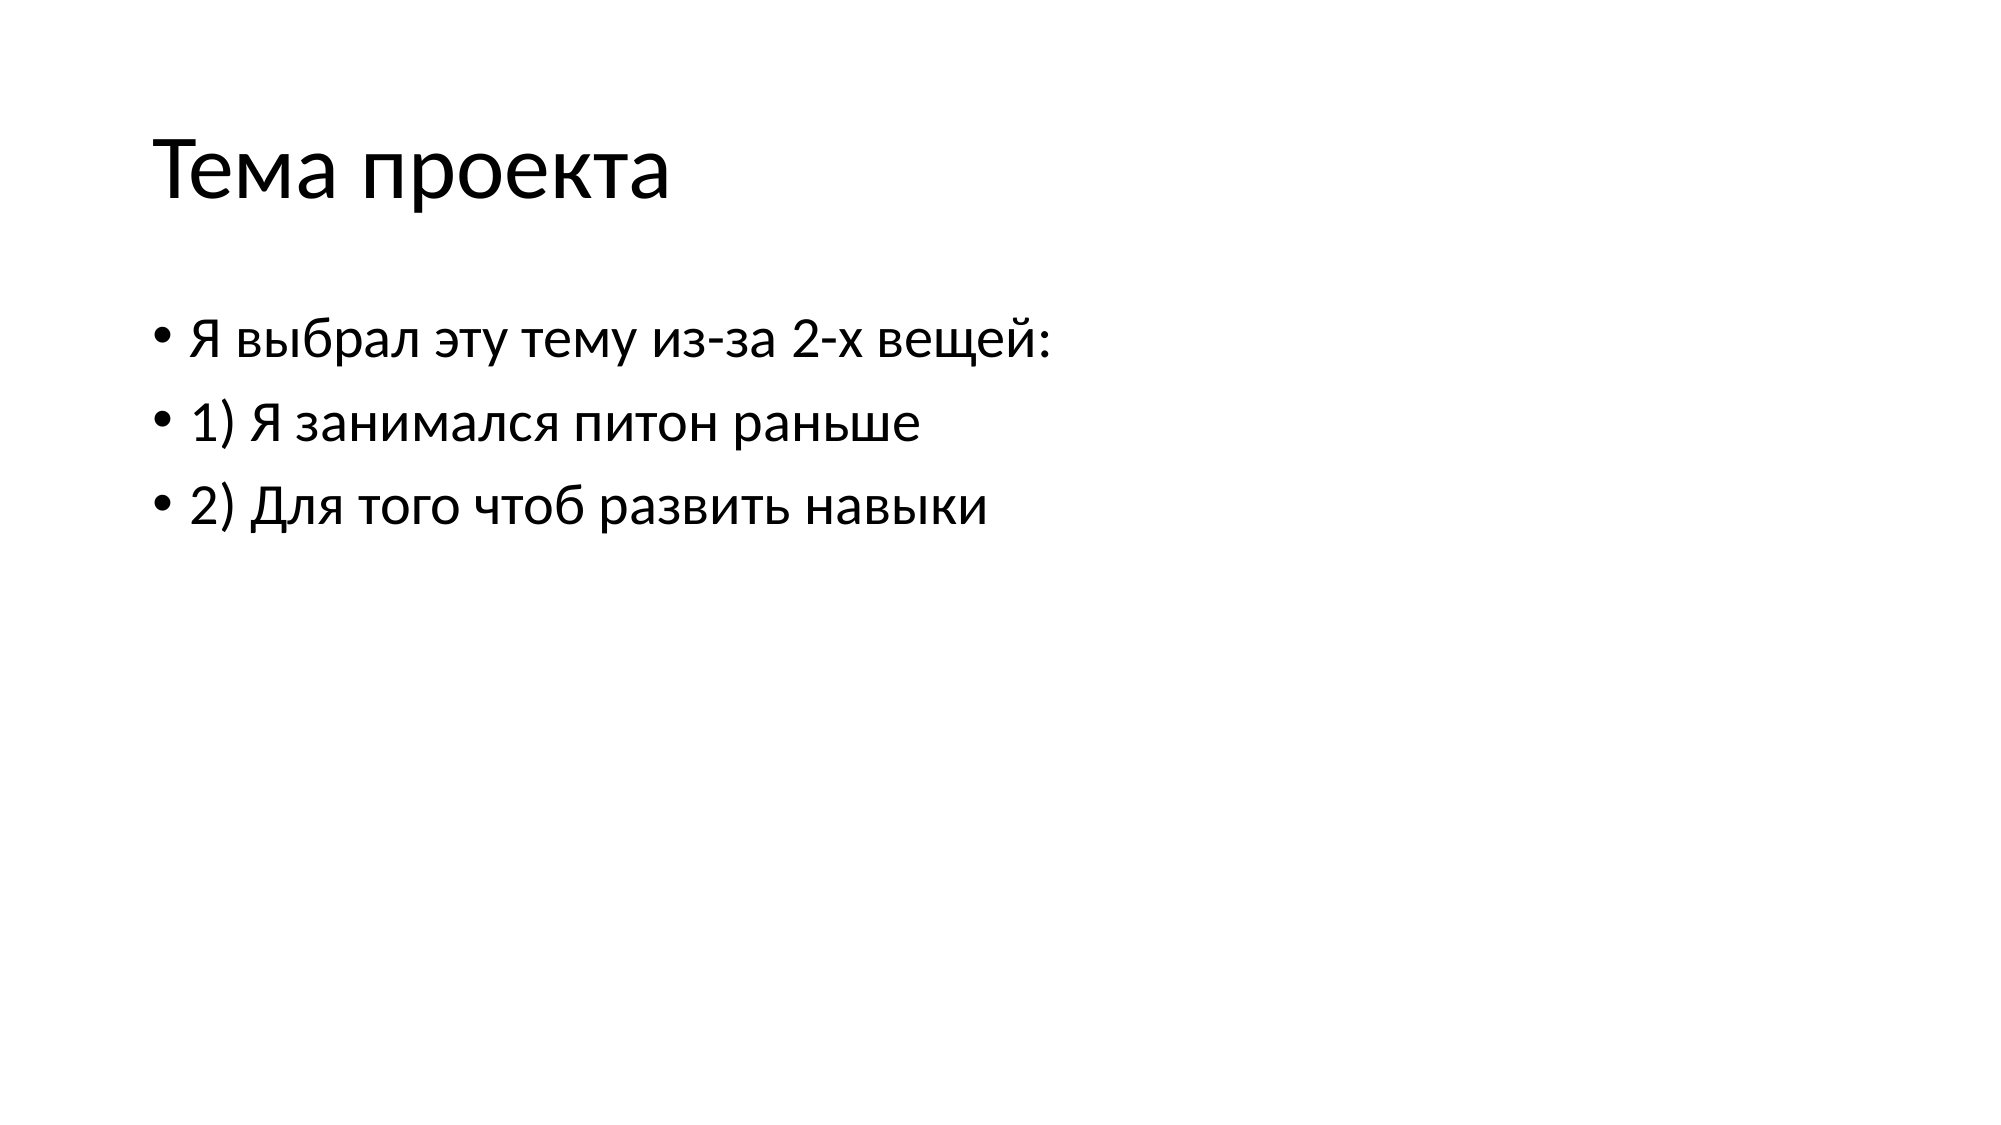

# Тема проекта
Я выбрал эту тему из-за 2-х вещей:
1) Я занимался питон раньше
2) Для того чтоб развить навыки